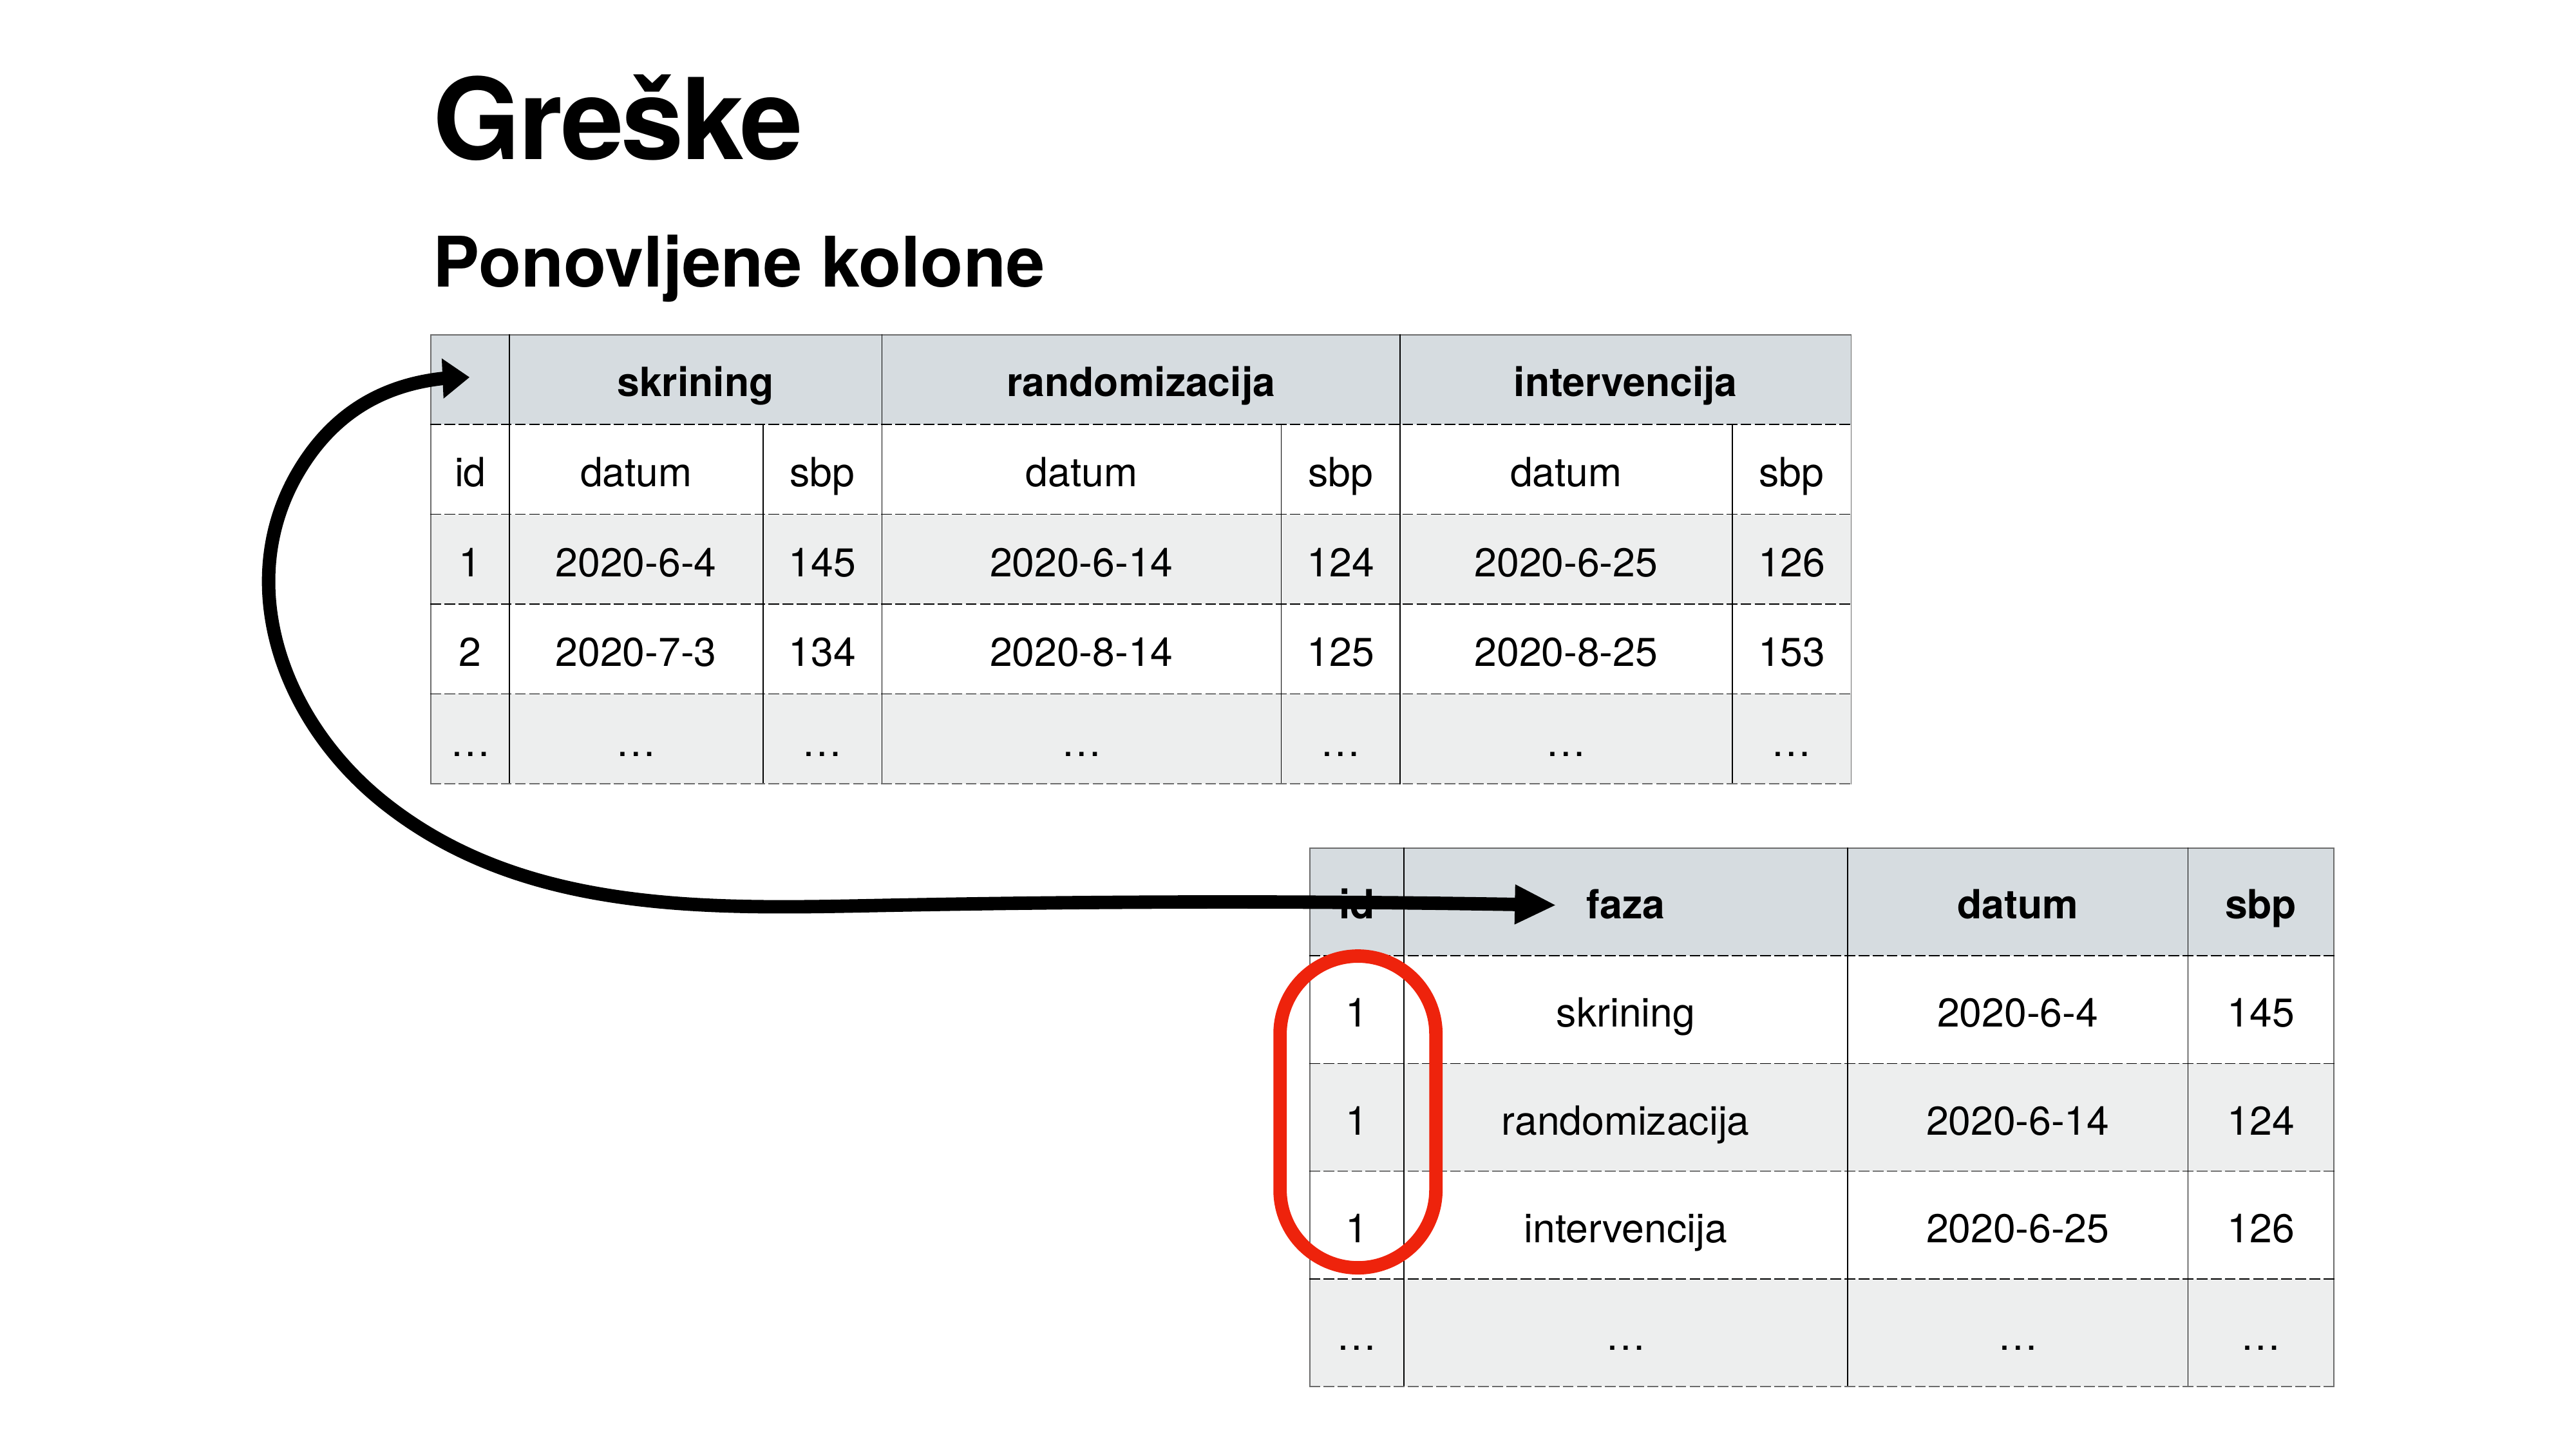

# Greške
Ponovljene kolone
|  | skrining |  | randomizacija |  | intervencija |  |
| --- | --- | --- | --- | --- | --- | --- |
| id | datum | sbp | datum | sbp | datum | sbp |
| 1 | 2020-6-4 | 145 | 2020-6-14 | 124 | 2020-6-25 | 126 |
| 2 | 2020-7-3 | 134 | 2020-8-14 | 125 | 2020-8-25 | 153 |
| … | … | … | … | … | … | … |

| id | faza | datum | sbp |
| --- | --- | --- | --- |
| 1 | skrining | 2020-6-4 | 145 |
| 1 | randomizacija | 2020-6-14 | 124 |
| 1 | intervencija | 2020-6-25 | 126 |
| … | … | … | … |